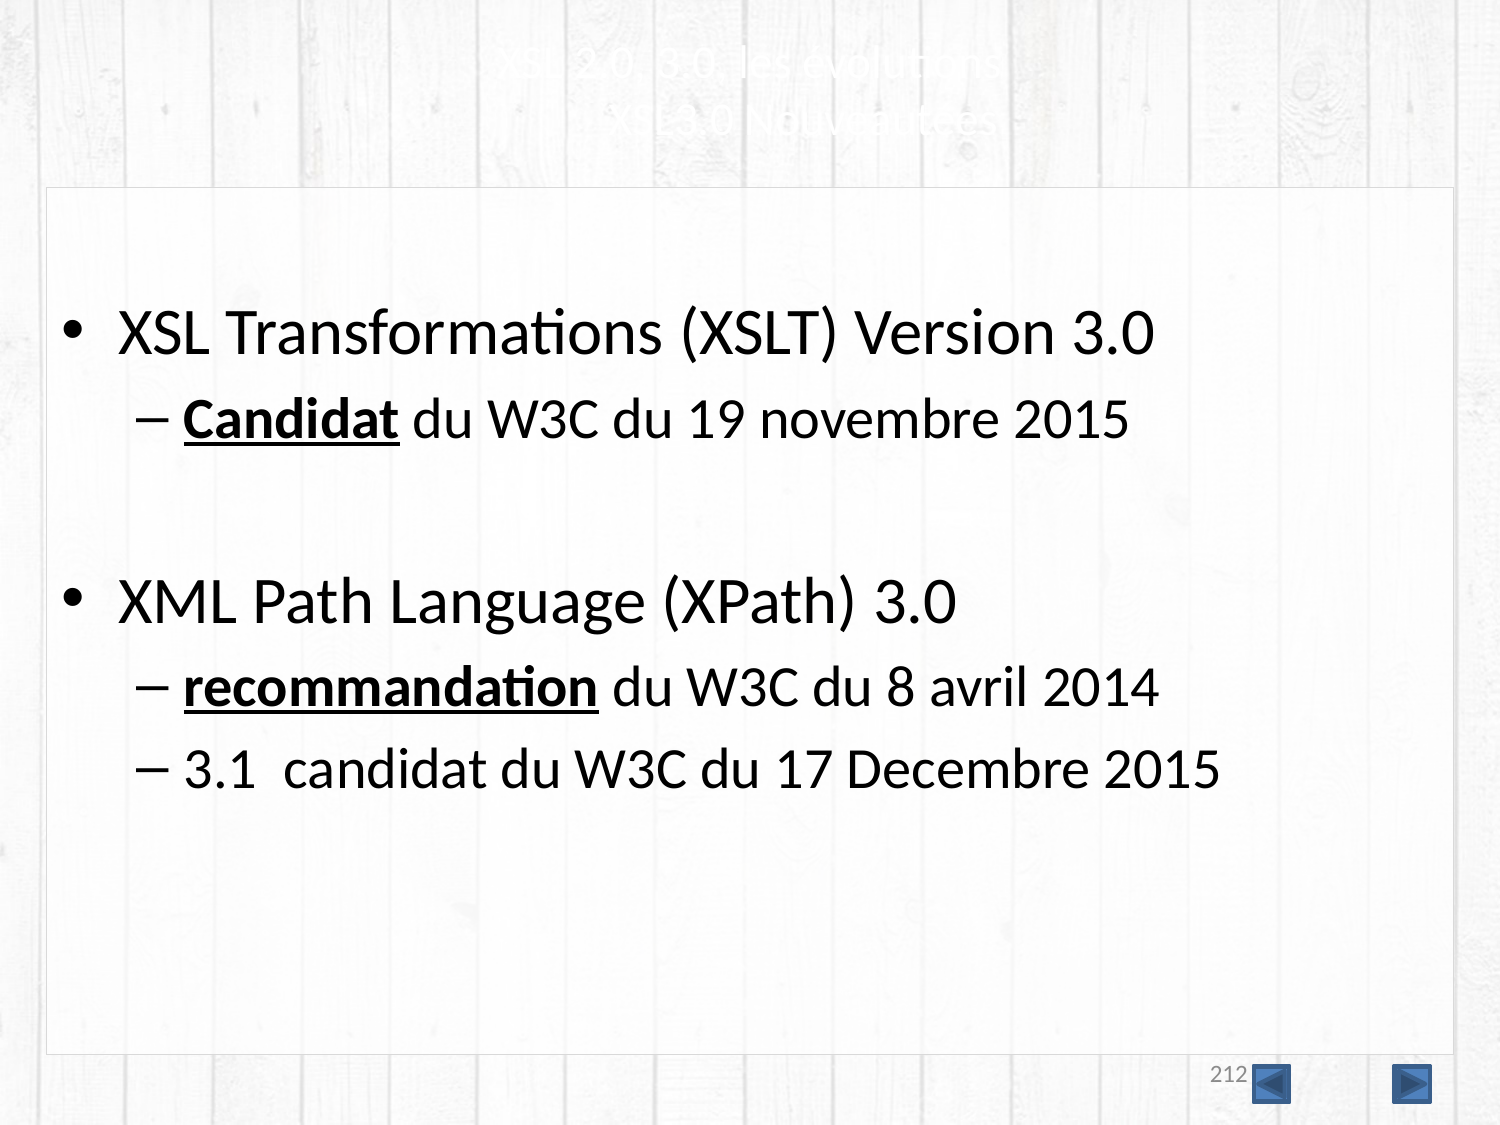

# XSL 2.0, 3.0, les évolutions XSL3.0 Nouveautées

XSL Transformations (XSLT) Version 3.0
Candidat du W3C du 19 novembre 2015

XML Path Language (XPath) 3.0
recommandation du W3C du 8 avril 2014
3.1  candidat du W3C du 17 Decembre 2015

212